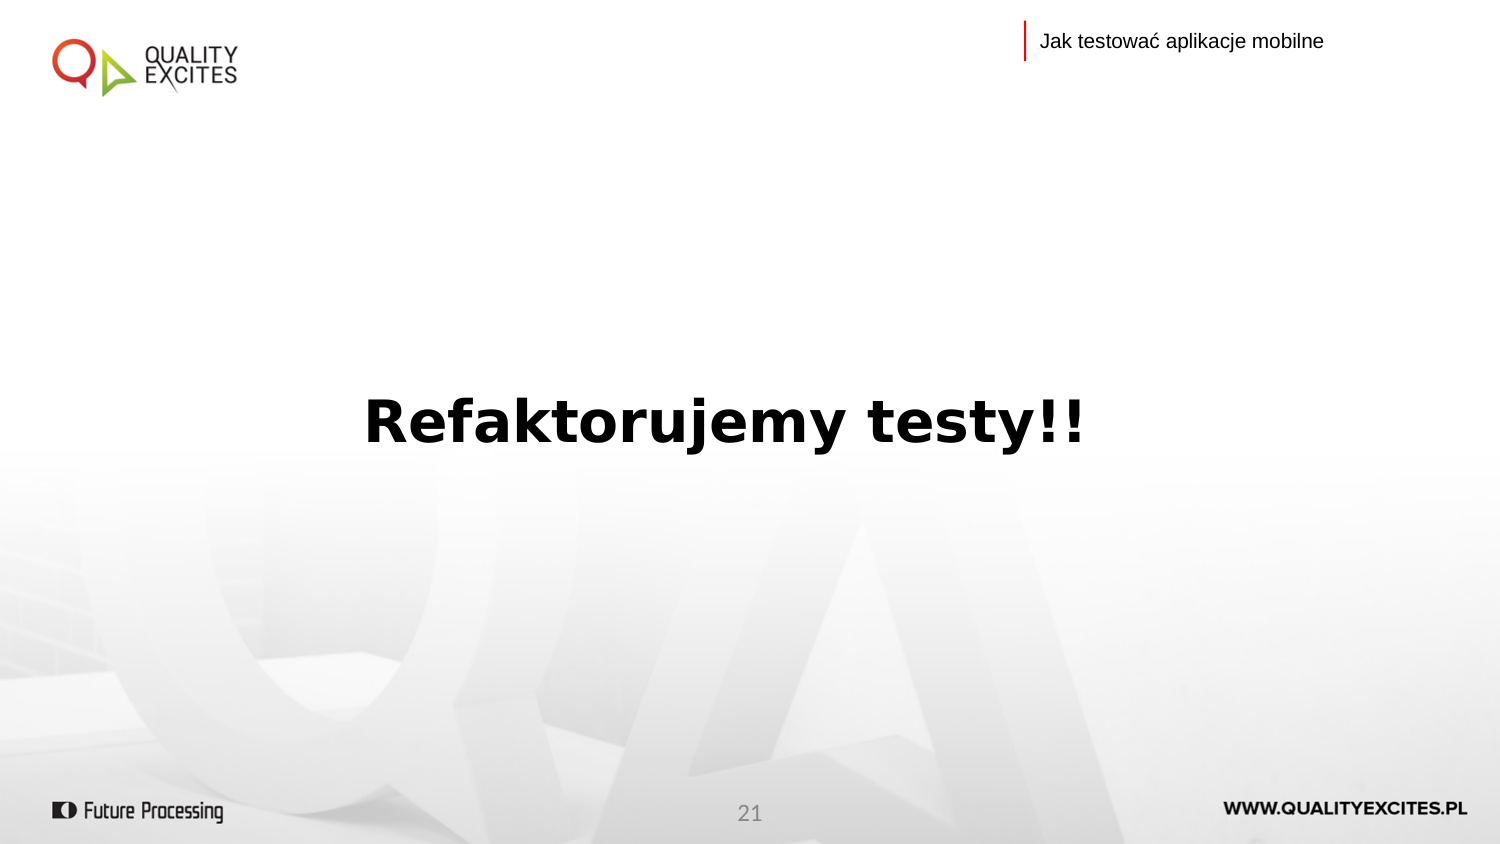

Jak testować aplikacje mobilne

Refaktorujemy testy!!
21